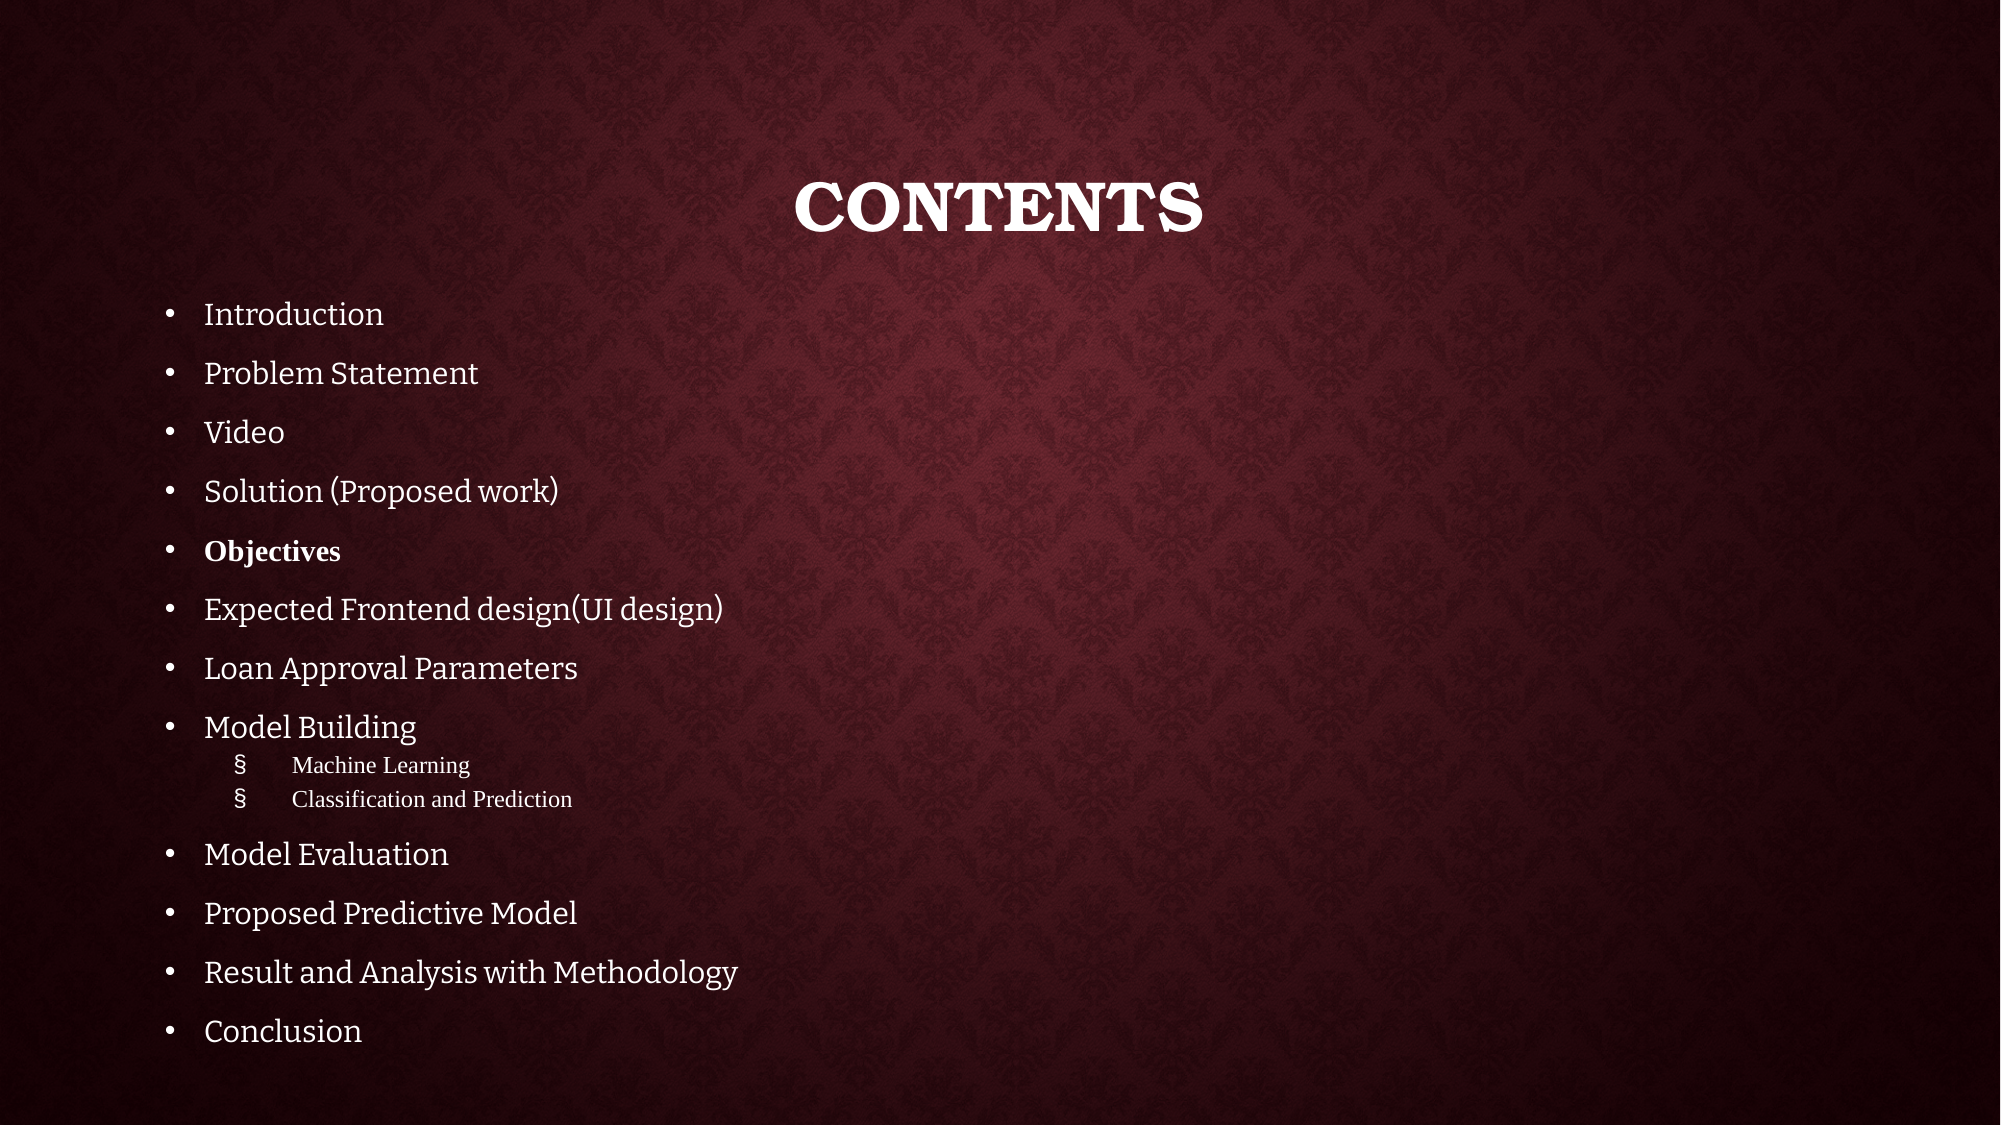

# Contents
Introduction
Problem Statement
Video
Solution (Proposed work)
Objectives
Expected Frontend design(UI design)
Loan Approval Parameters
Model Building
Machine Learning
Classification and Prediction
Model Evaluation
Proposed Predictive Model
Result and Analysis with Methodology
Conclusion